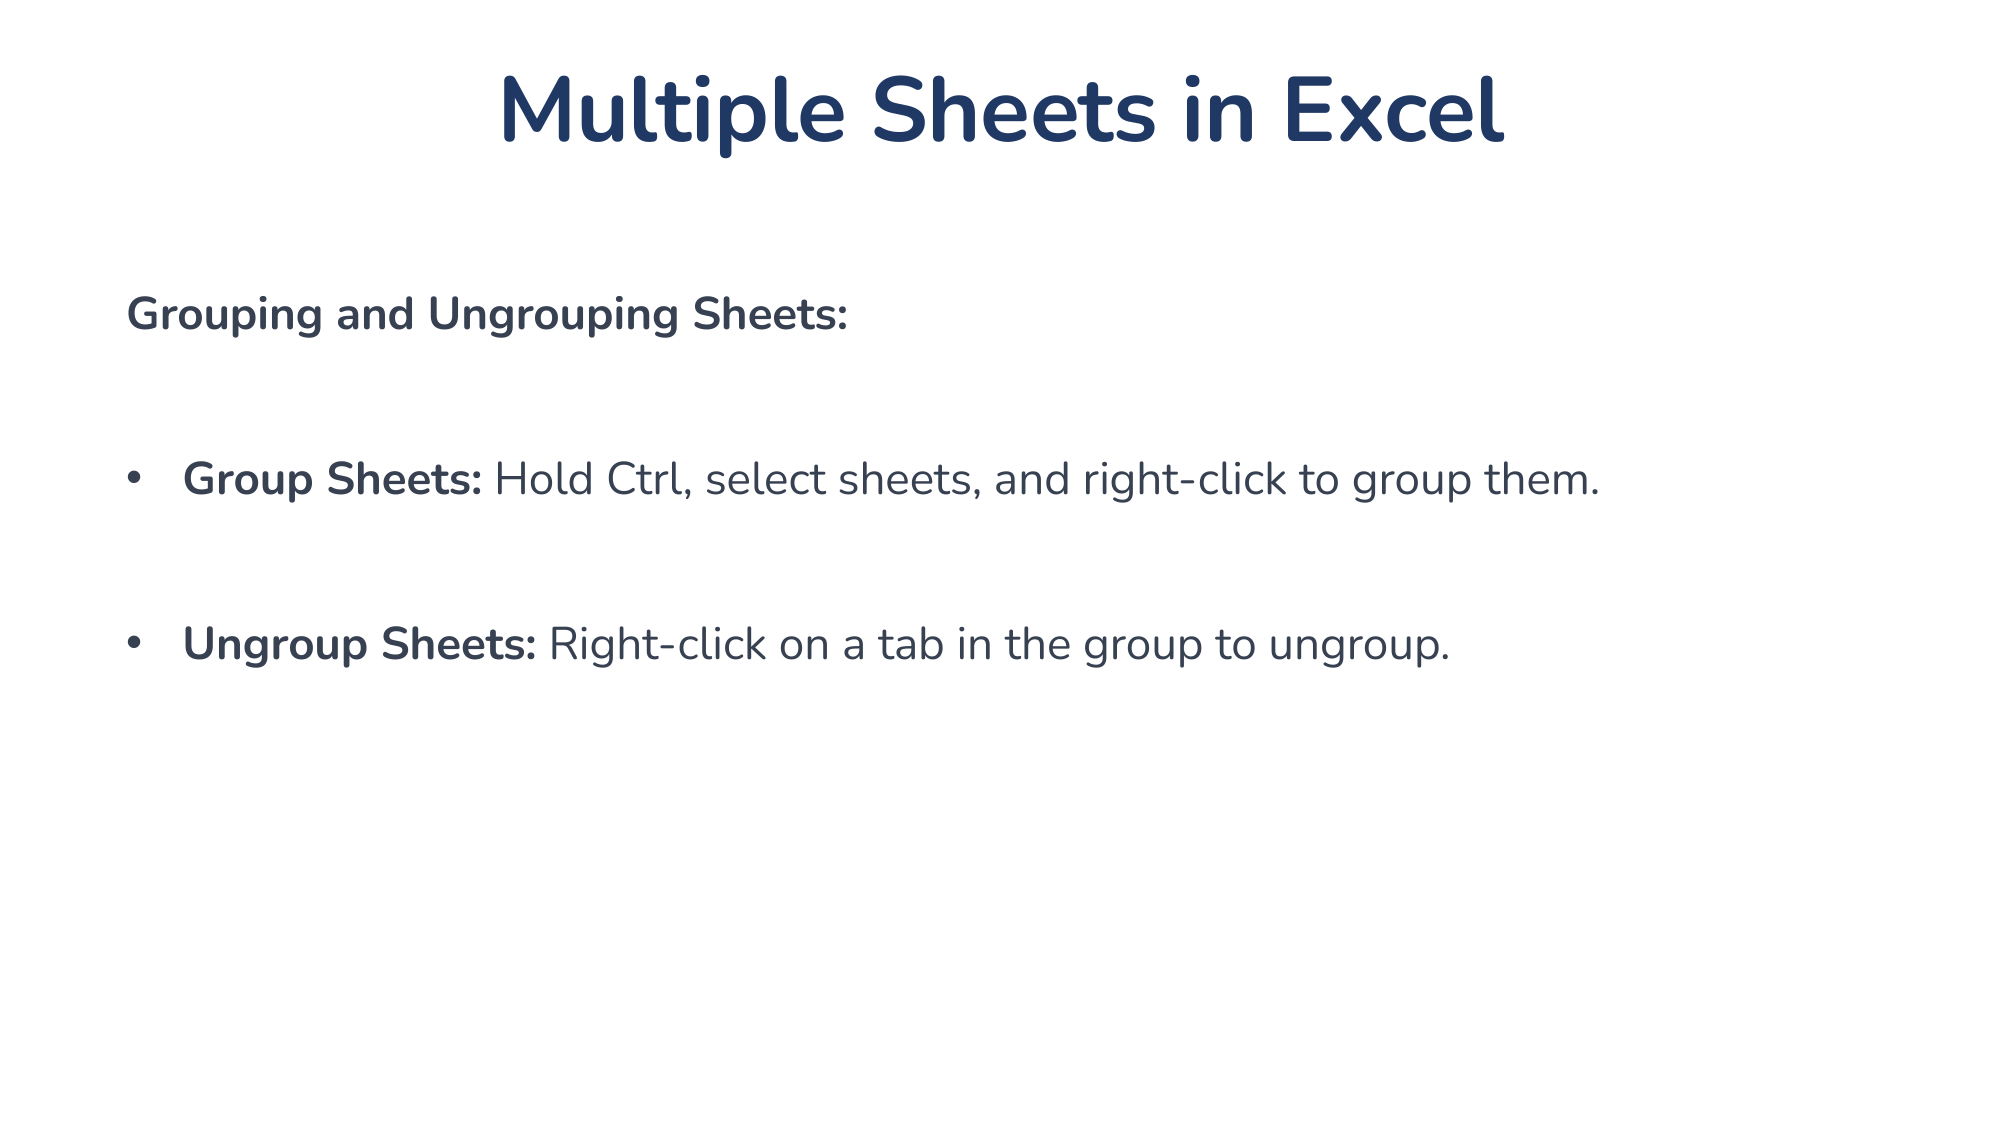

Multiple Sheets in Excel
Grouping and Ungrouping Sheets:

Group Sheets: Hold Ctrl, select sheets, and right-click to group them.

Ungroup Sheets: Right-click on a tab in the group to ungroup.